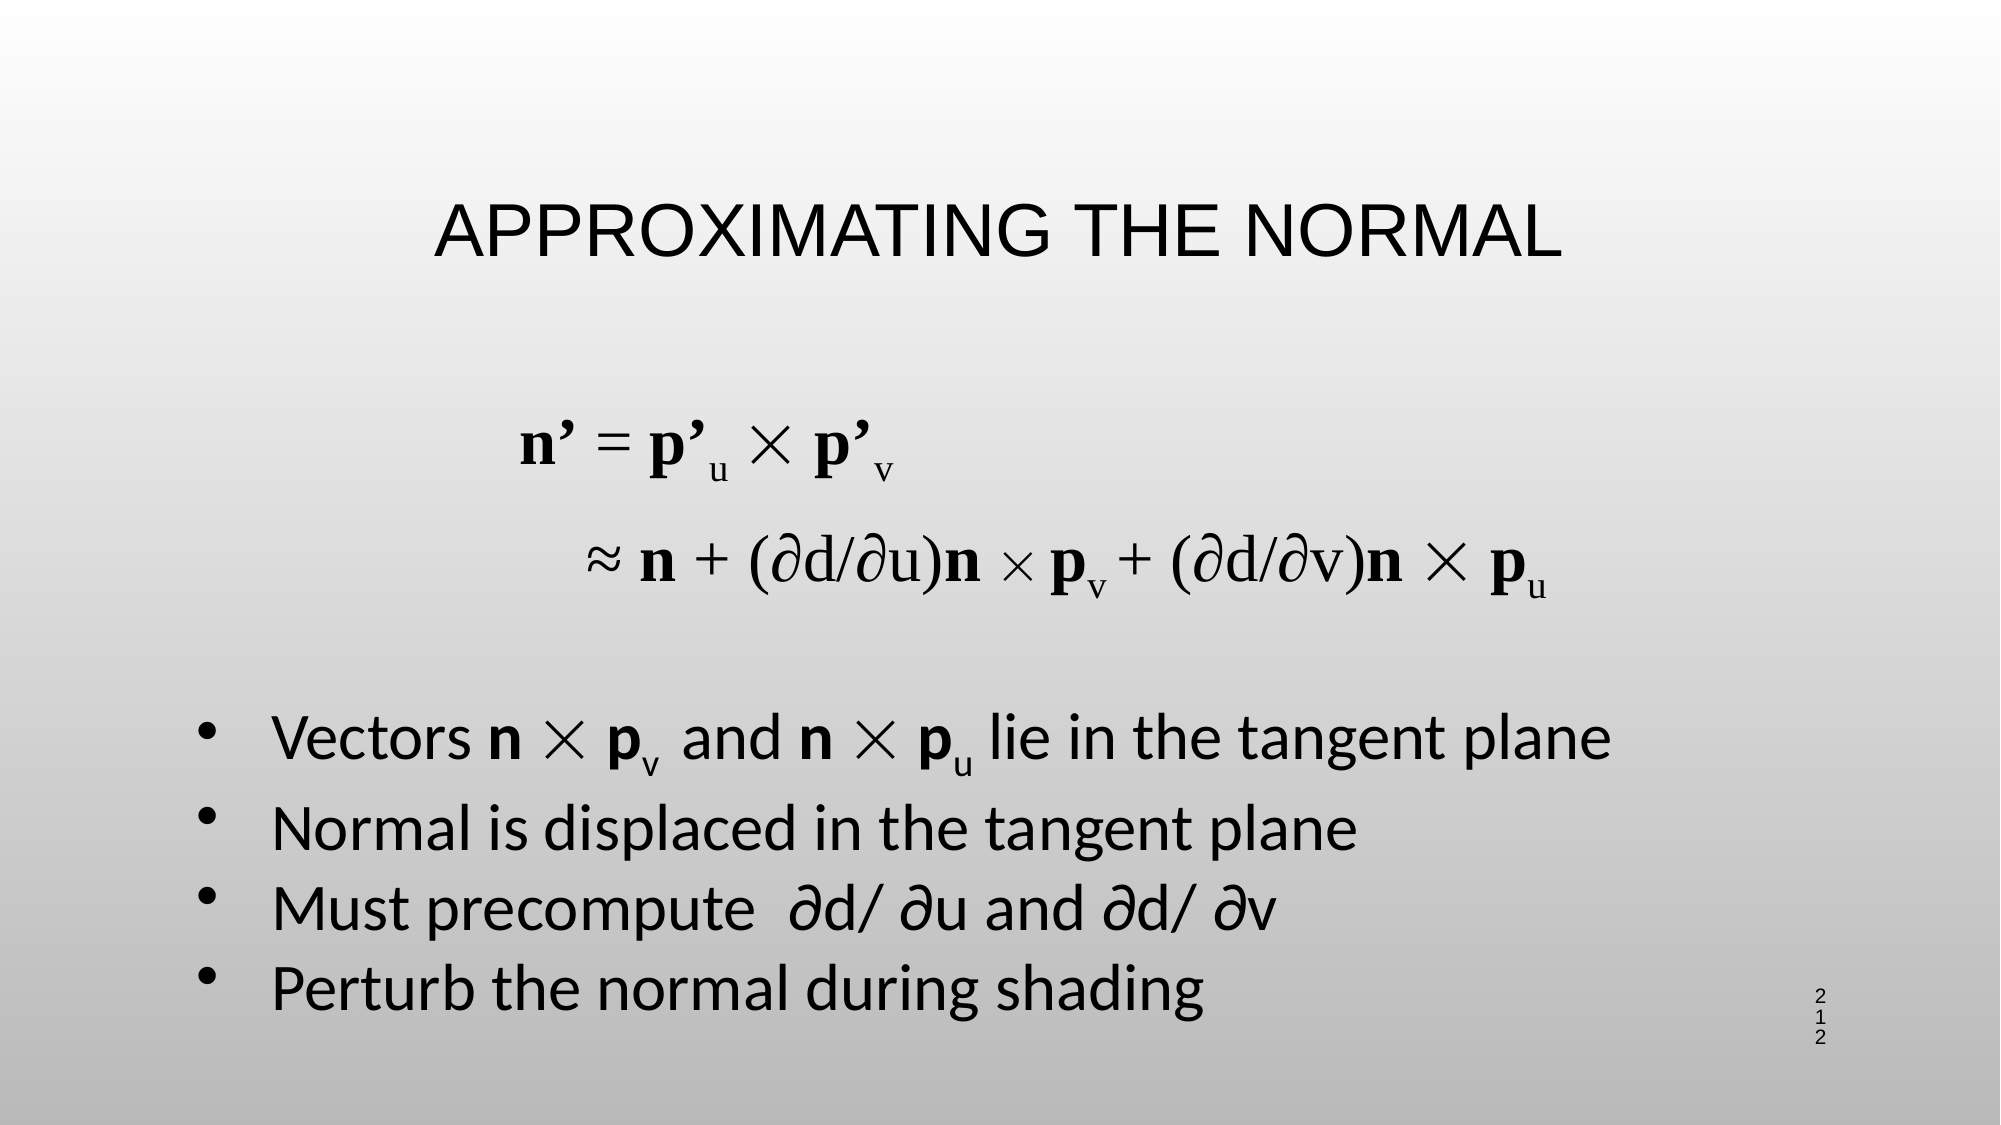

# Approximating the Normal
n’ = p’u × p’v
≈ n + (∂d/∂u)n × pv + (∂d/∂v)n × pu

Vectors n × pv  and n × pu lie in the tangent plane
Normal is displaced in the tangent plane
Must precompute  ∂d/ ∂u and ∂d/ ∂v
Perturb the normal during shading
212